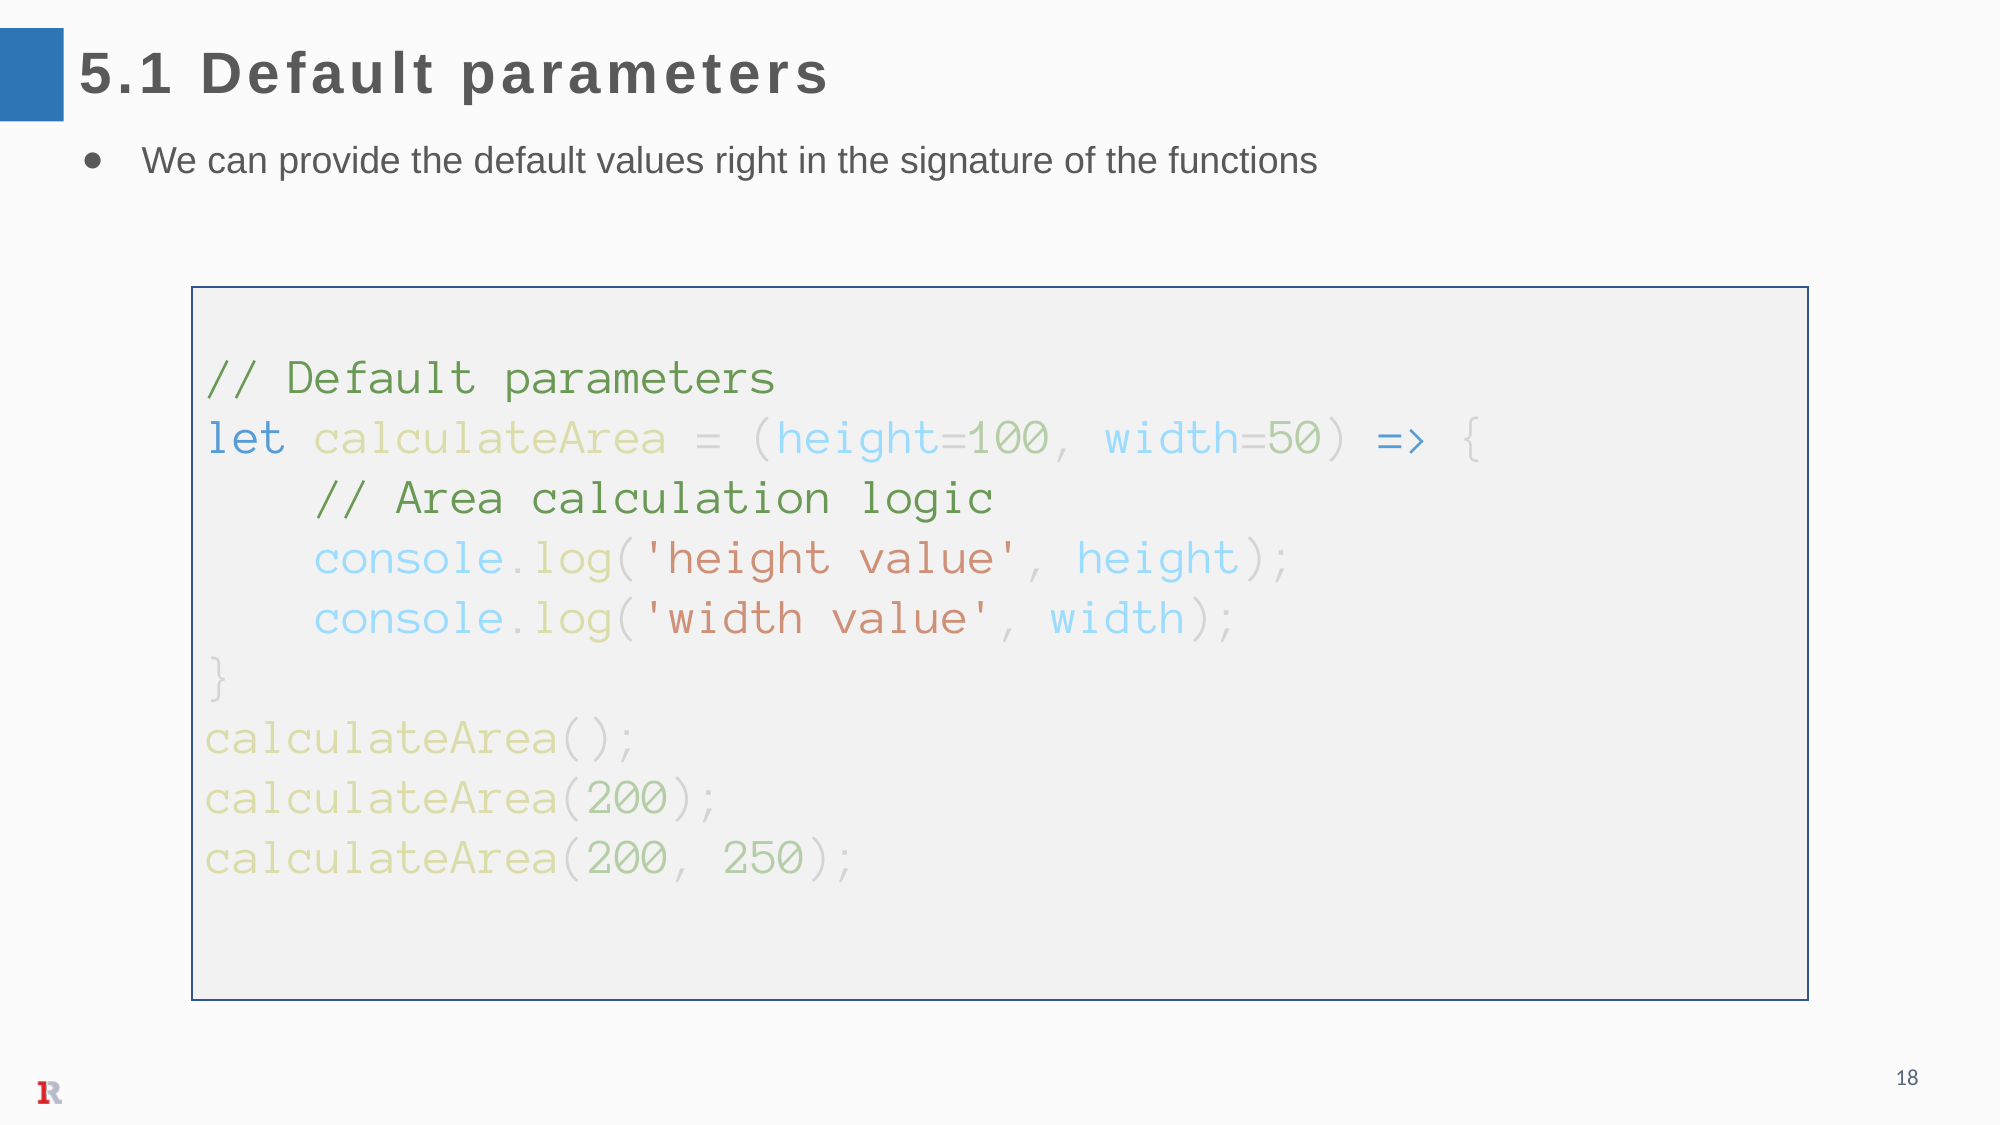

5.1 Default parameters
We can provide the default values right in the signature of the functions

// Default parameters
let calculateArea = (height=100, width=50) => {
    // Area calculation logic
    console.log('height value', height);
    console.log('width value', width);
}
calculateArea();
calculateArea(200);
calculateArea(200, 250);